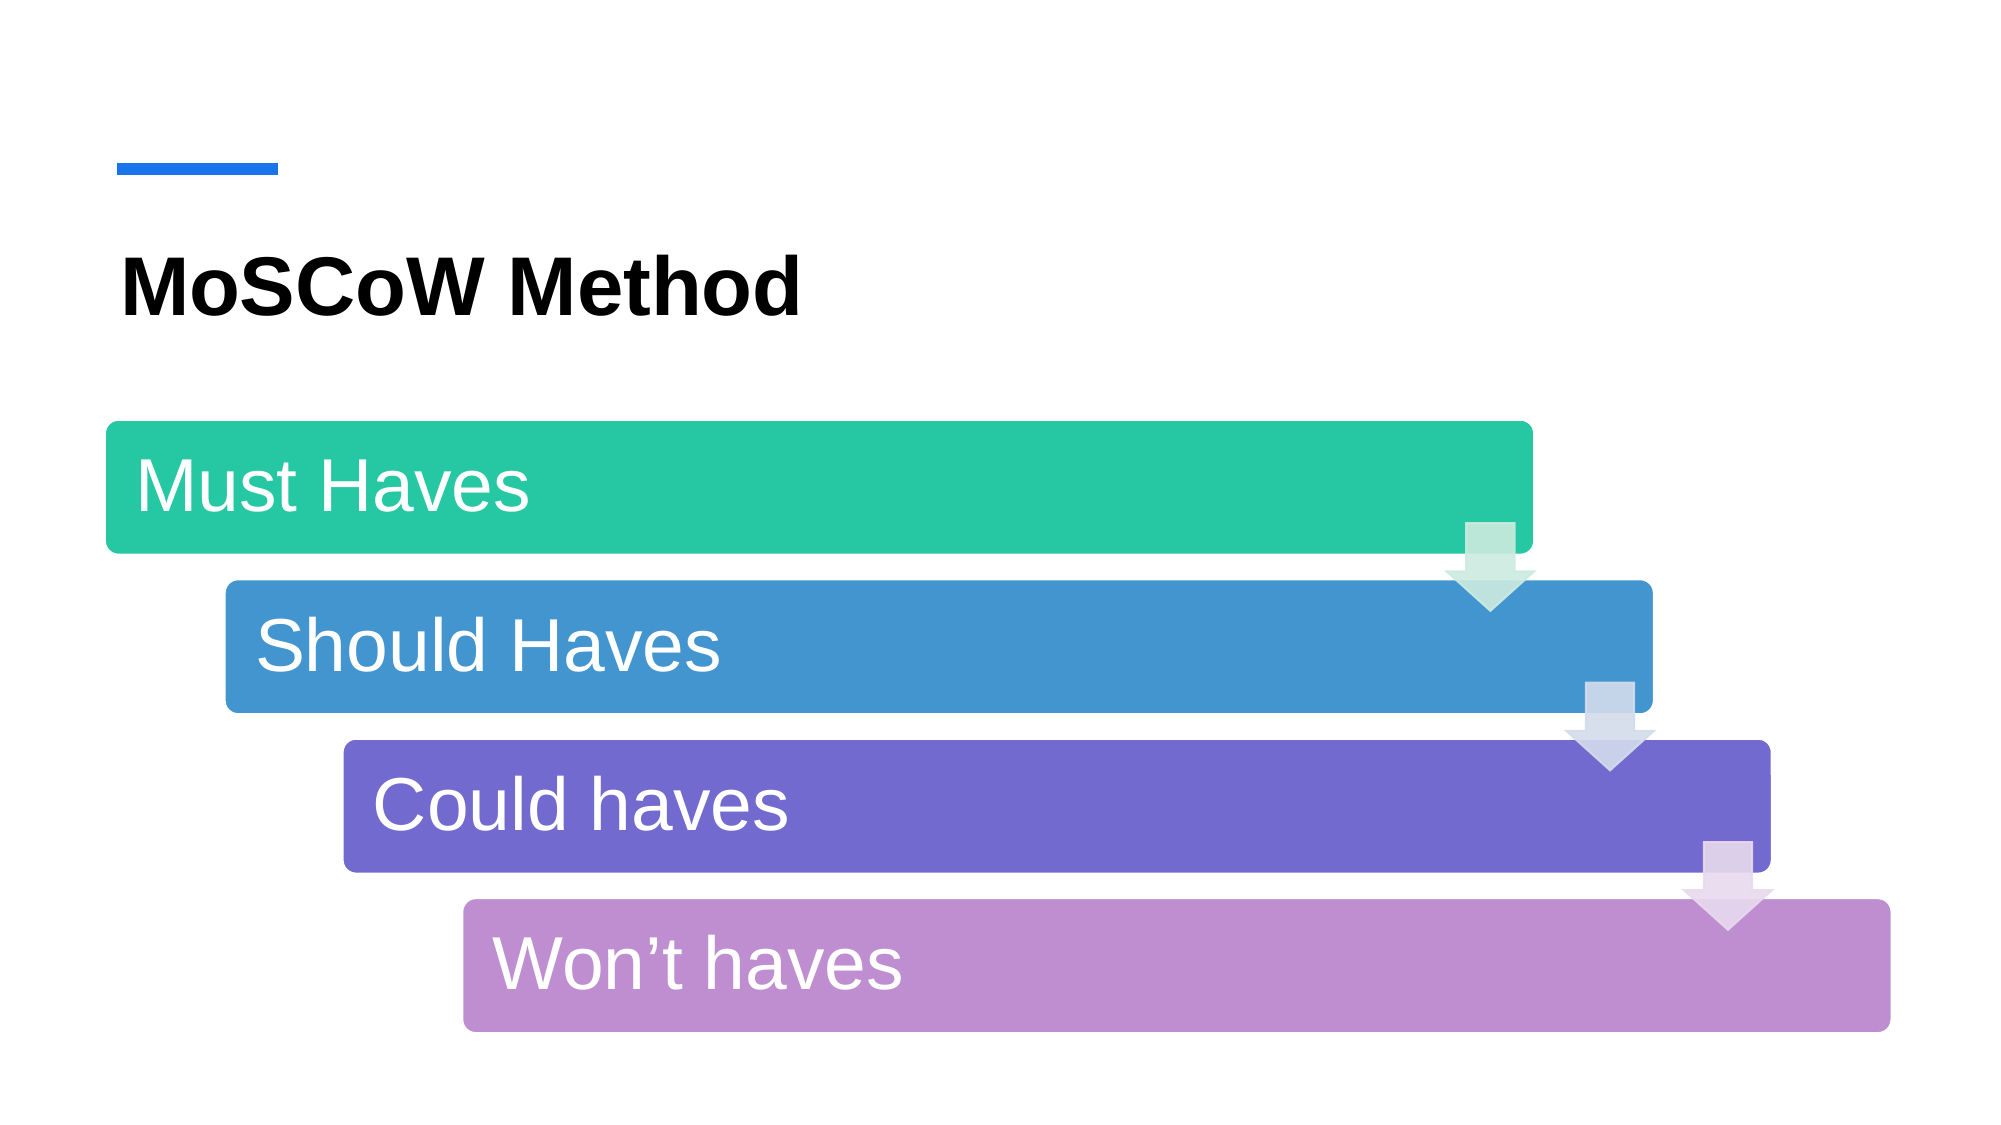

# MoSCoW Method
Must Haves
Should Haves
Could haves
Won’t haves